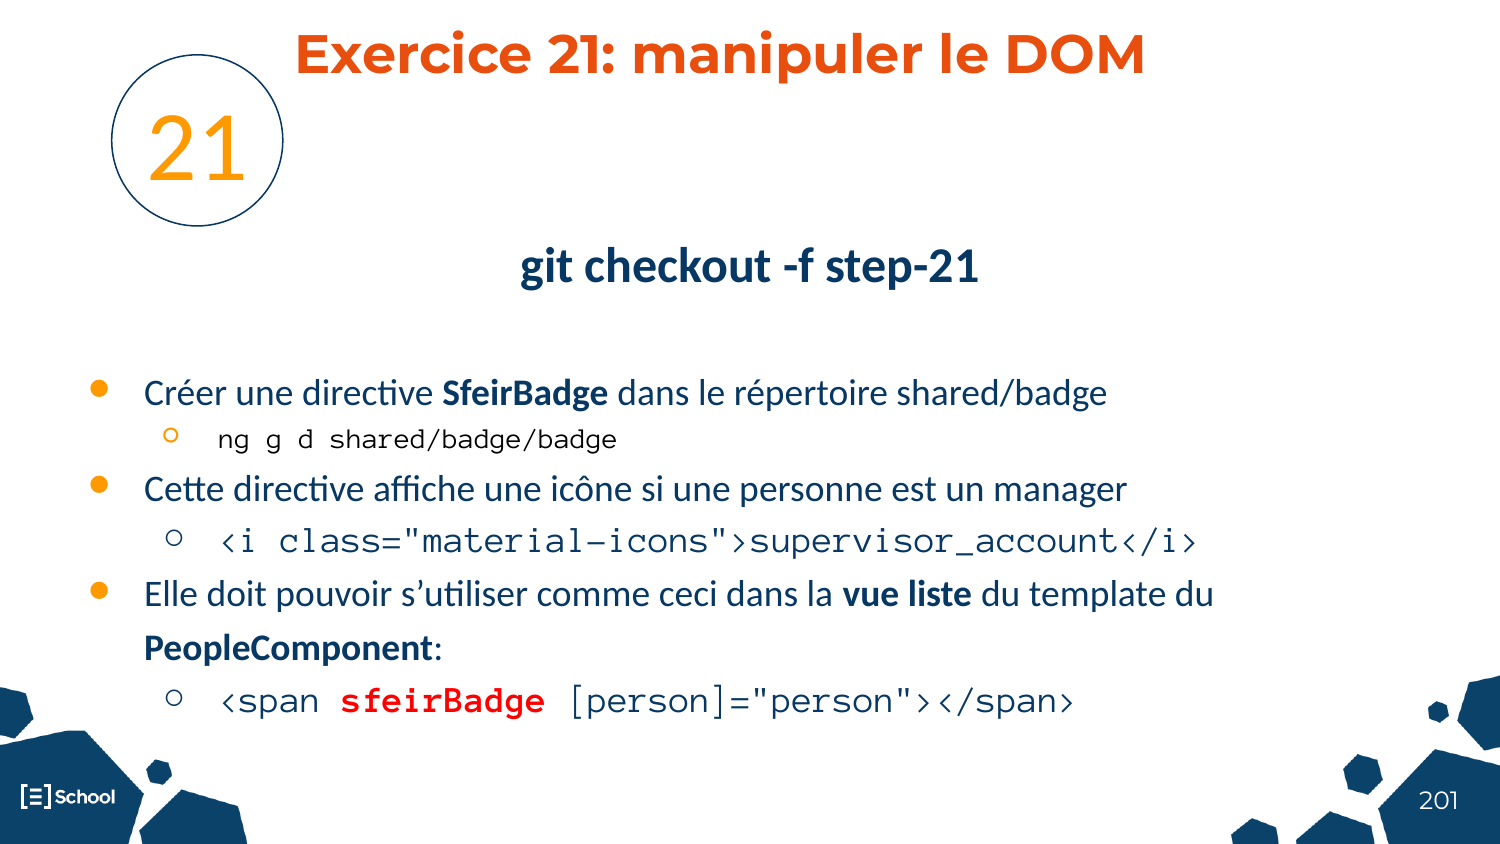

Exercice 21: manipuler le DOM

21
git checkout -f step-21

Créer une directive SfeirBadge dans le répertoire shared/badge
ng g d shared/badge/badge
Cette directive affiche une icône si une personne est un manager
<i class="material-icons">supervisor_account</i>
Elle doit pouvoir s’utiliser comme ceci dans la vue liste du template du PeopleComponent:
<span sfeirBadge [person]="person"></span>

201